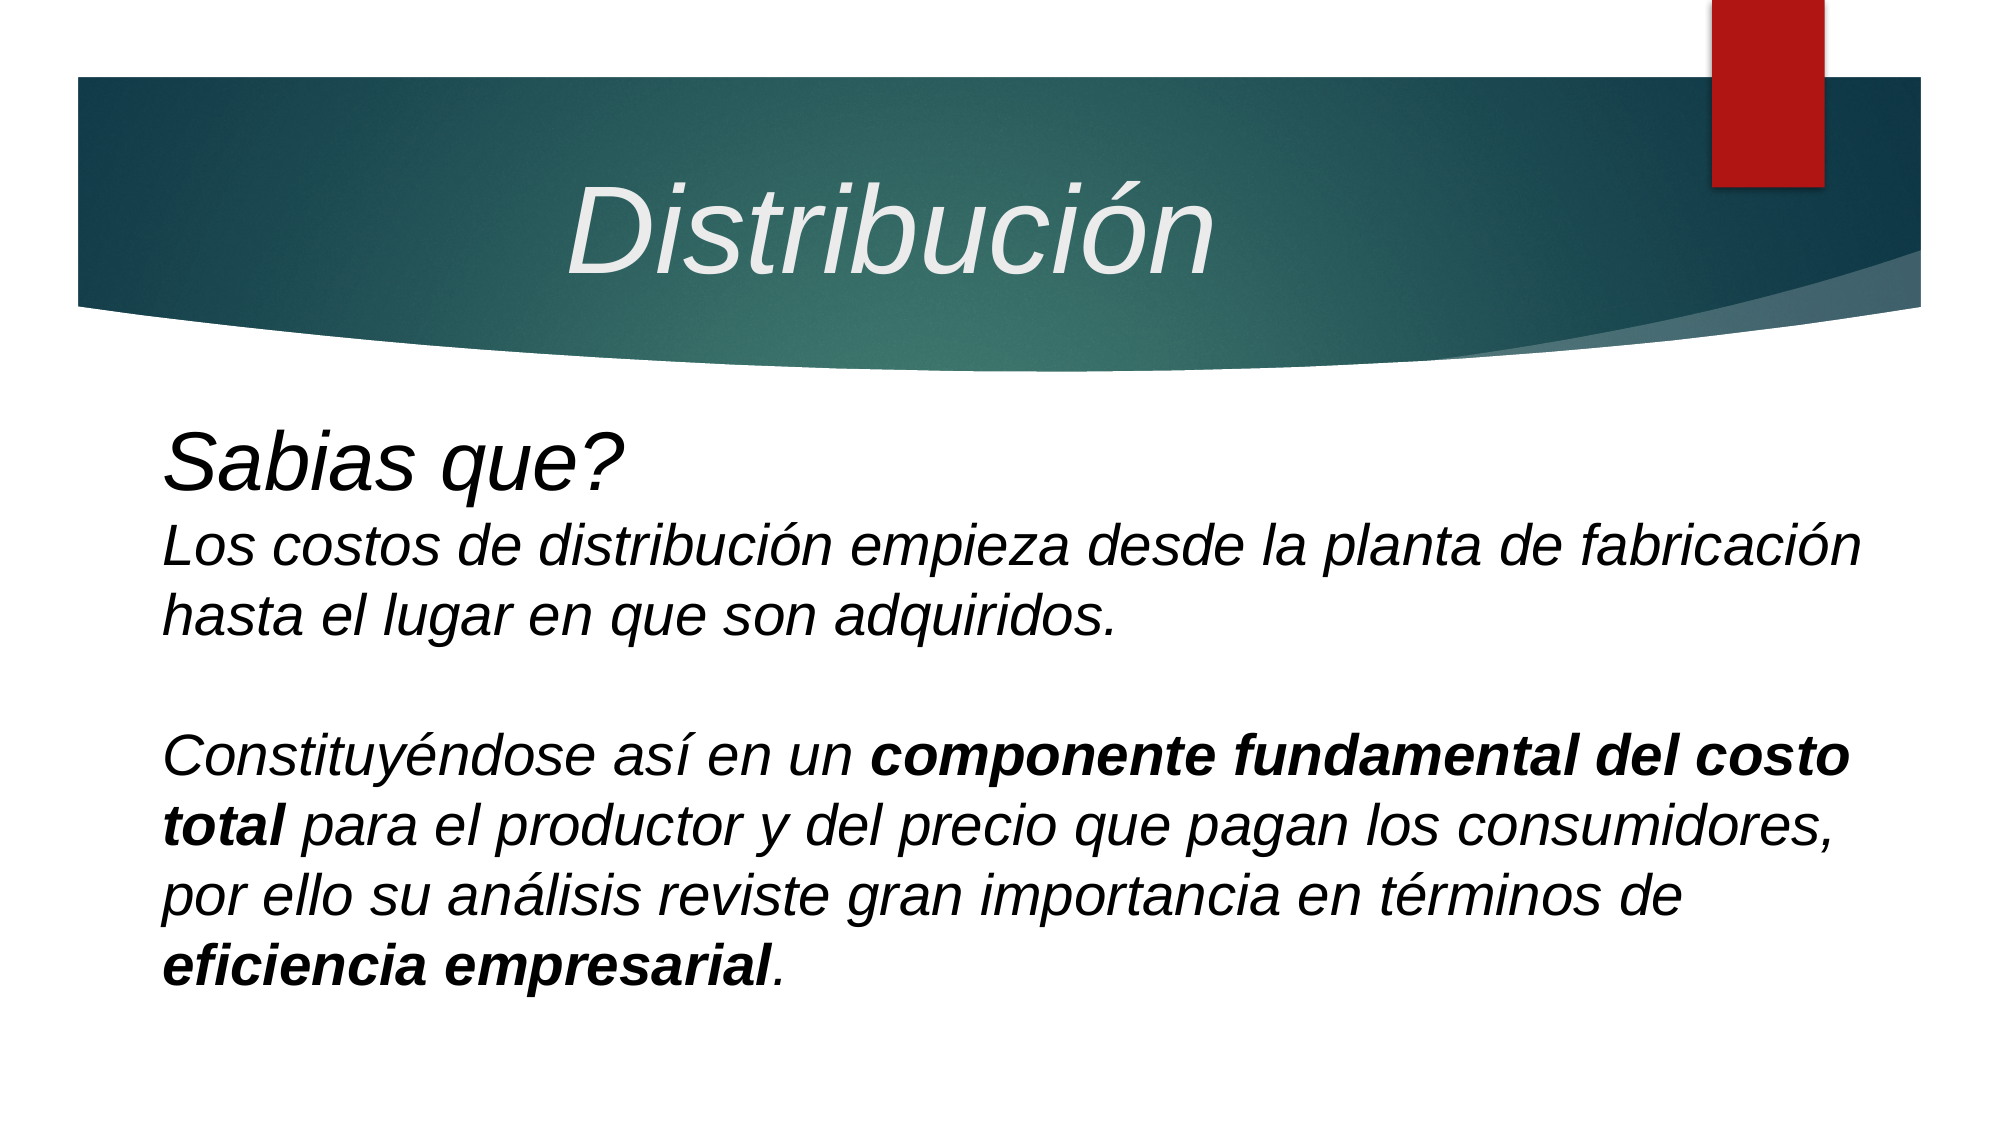

# Distribución
Sabias que?
Los costos de distribución empieza desde la planta de fabricación hasta el lugar en que son adquiridos.

Constituyéndose así en un componente fundamental del costo total para el productor y del precio que pagan los consumidores, por ello su análisis reviste gran importancia en términos de eficiencia empresarial.